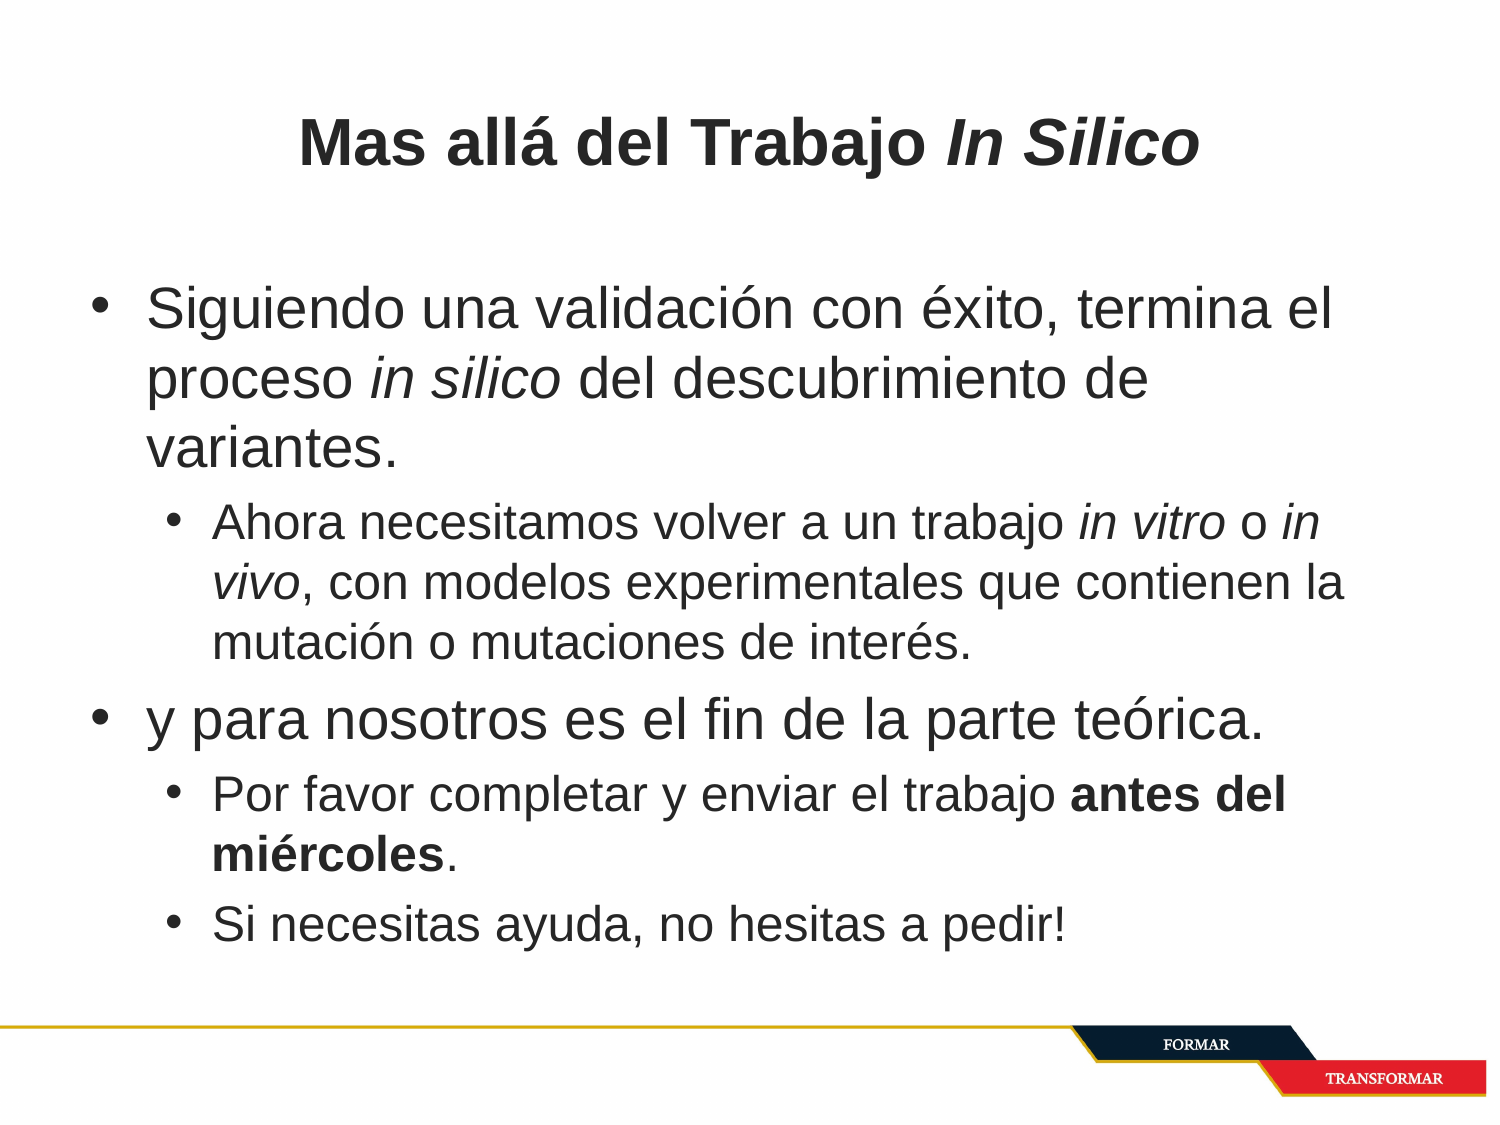

# Mas allá del Trabajo In Silico
Siguiendo una validación con éxito, termina el proceso in silico del descubrimiento de variantes.
Ahora necesitamos volver a un trabajo in vitro o in vivo, con modelos experimentales que contienen la mutación o mutaciones de interés.
y para nosotros es el fin de la parte teórica.
Por favor completar y enviar el trabajo antes del miércoles.
Si necesitas ayuda, no hesitas a pedir!